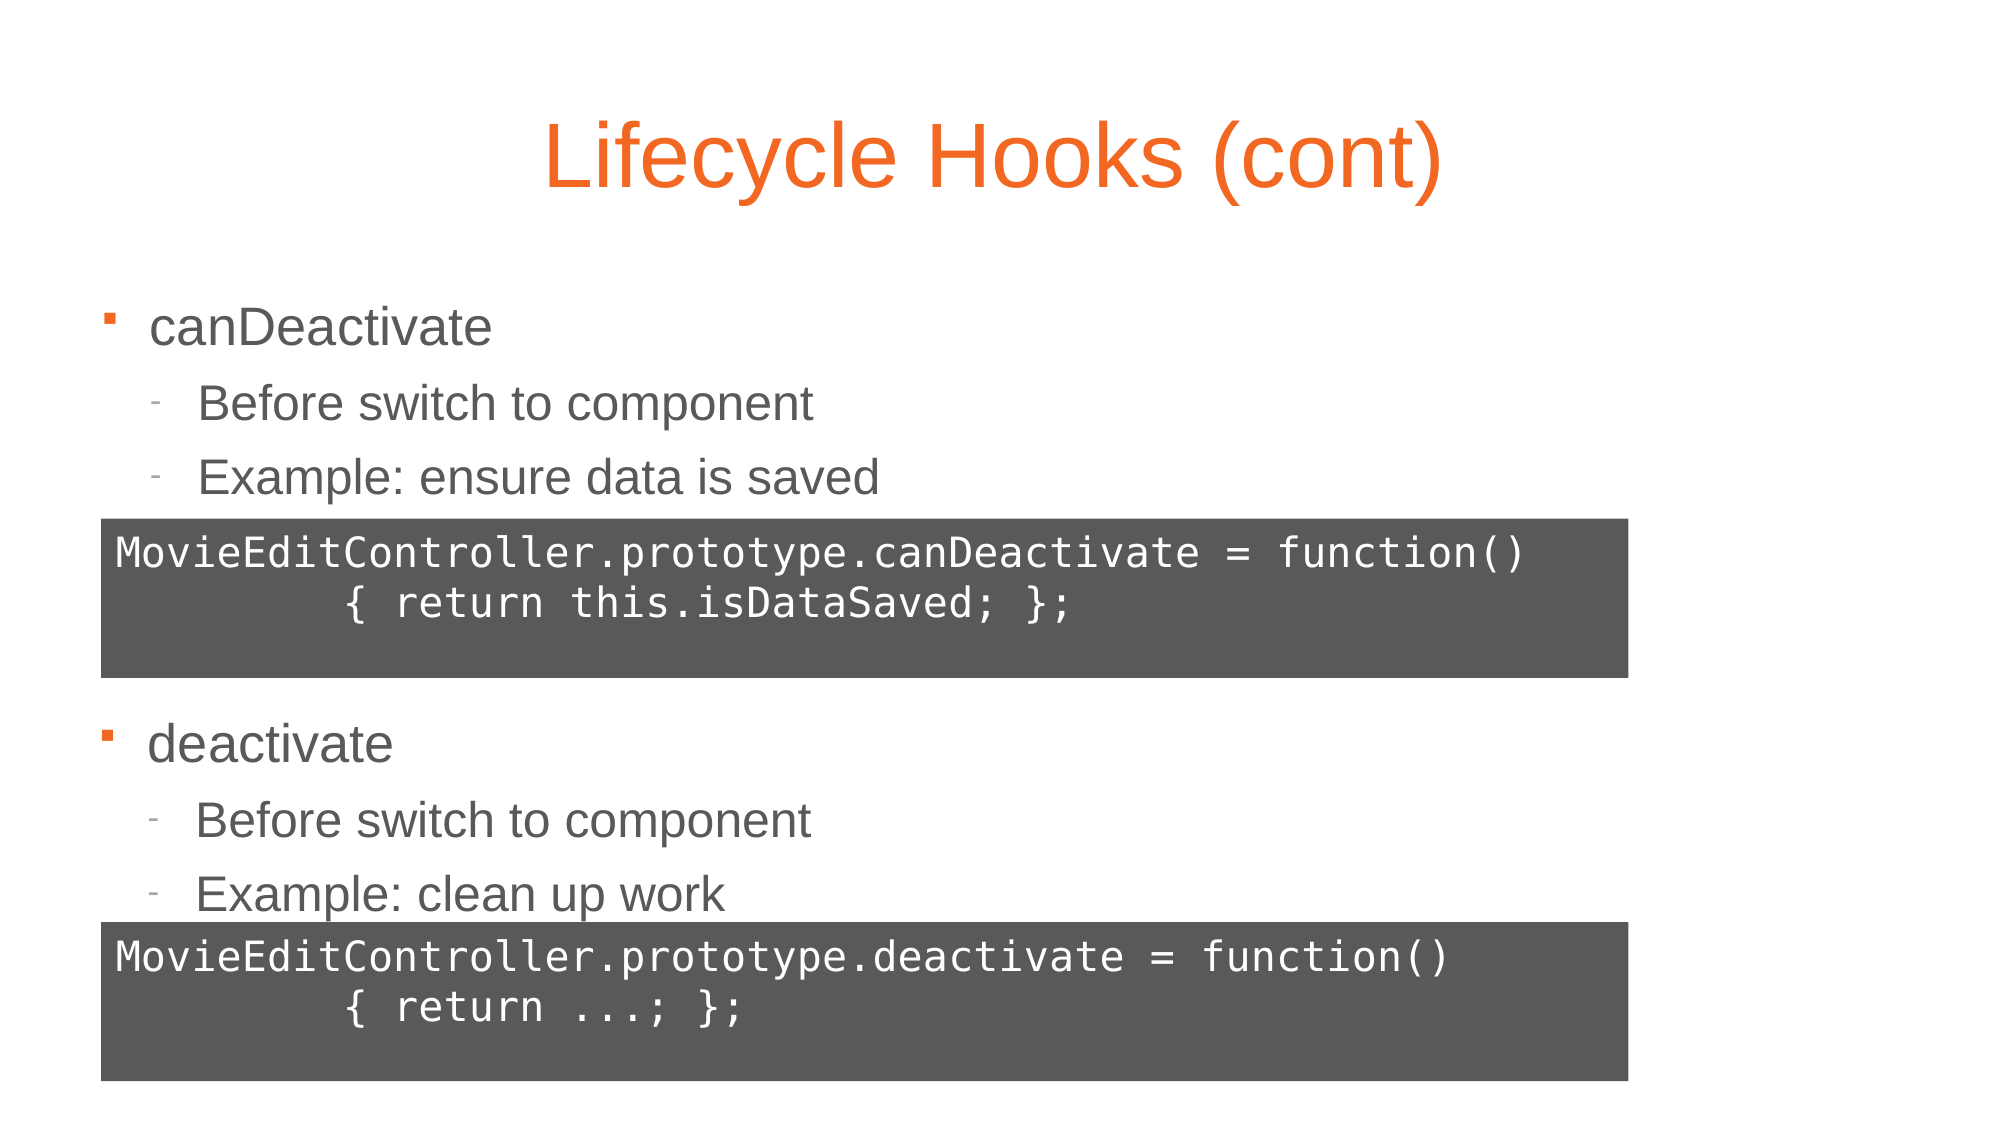

# Lifecycle Hooks (cont)
canDeactivate
Before switch to component
Example: ensure data is saved
MovieEditController.prototype.canDeactivate = function()
         { return this.isDataSaved; };
deactivate
Before switch to component
Example: clean up work
MovieEditController.prototype.deactivate = function()
         { return ...; };